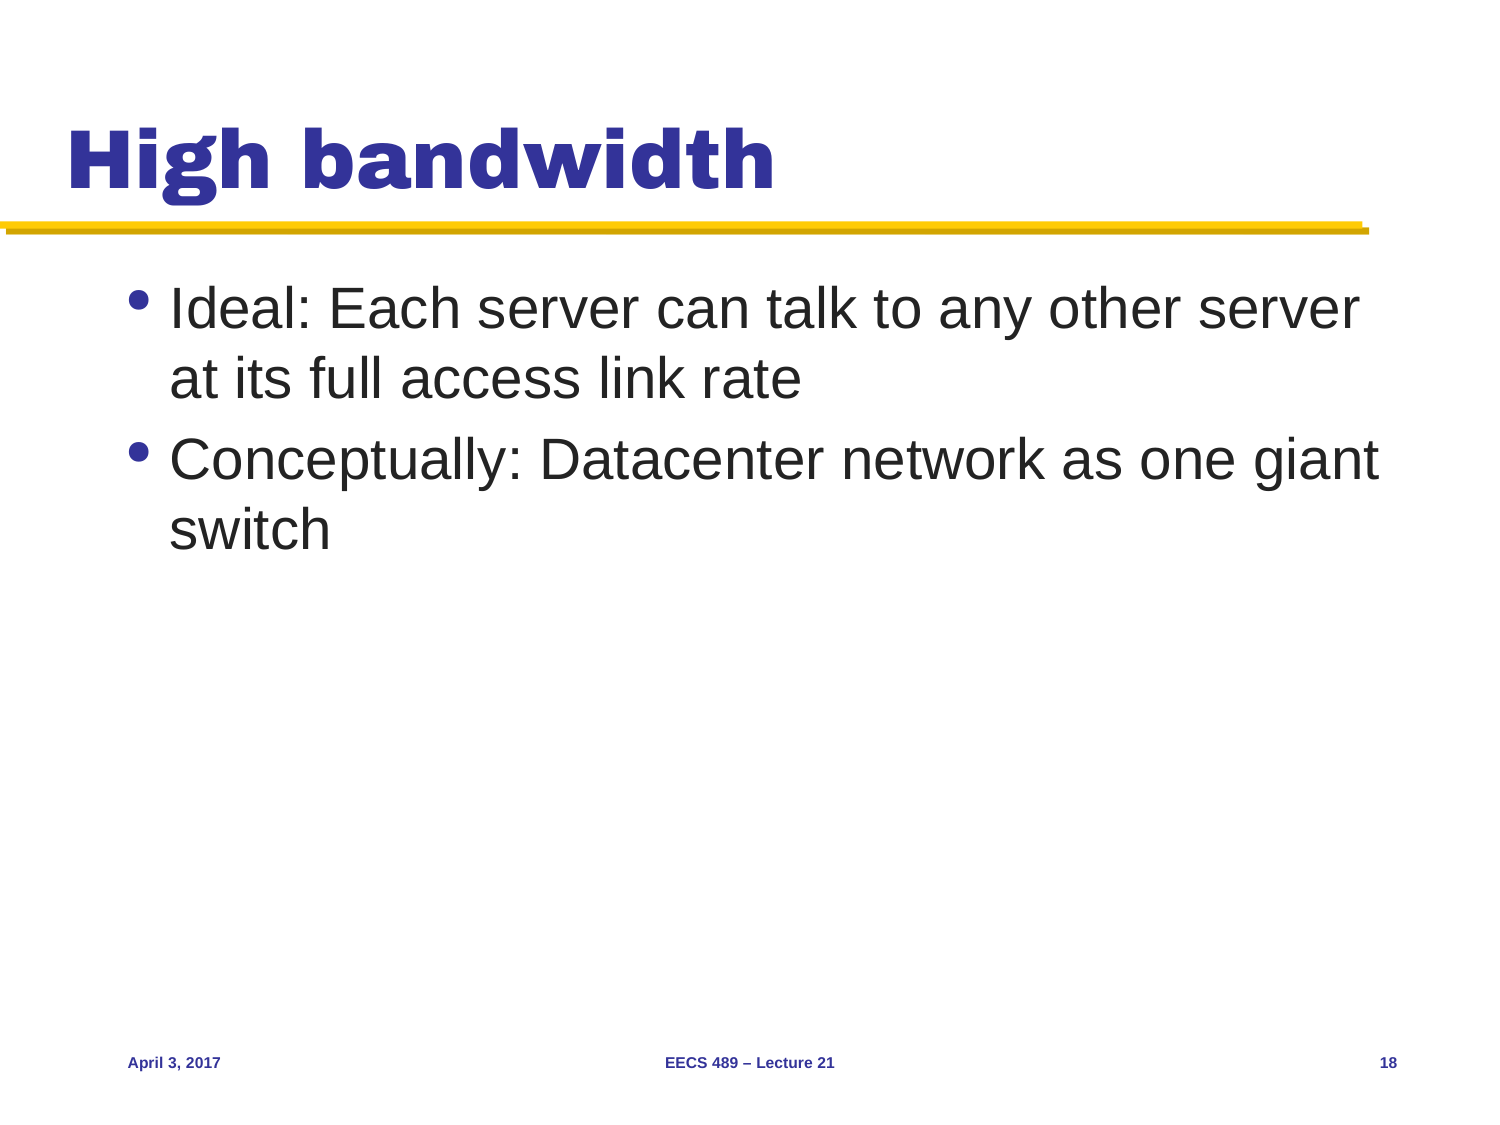

# High bandwidth
Ideal: Each server can talk to any other server at its full access link rate
Conceptually: Datacenter network as one giant switch

April 3, 2017
EECS 489 – Lecture 21
18